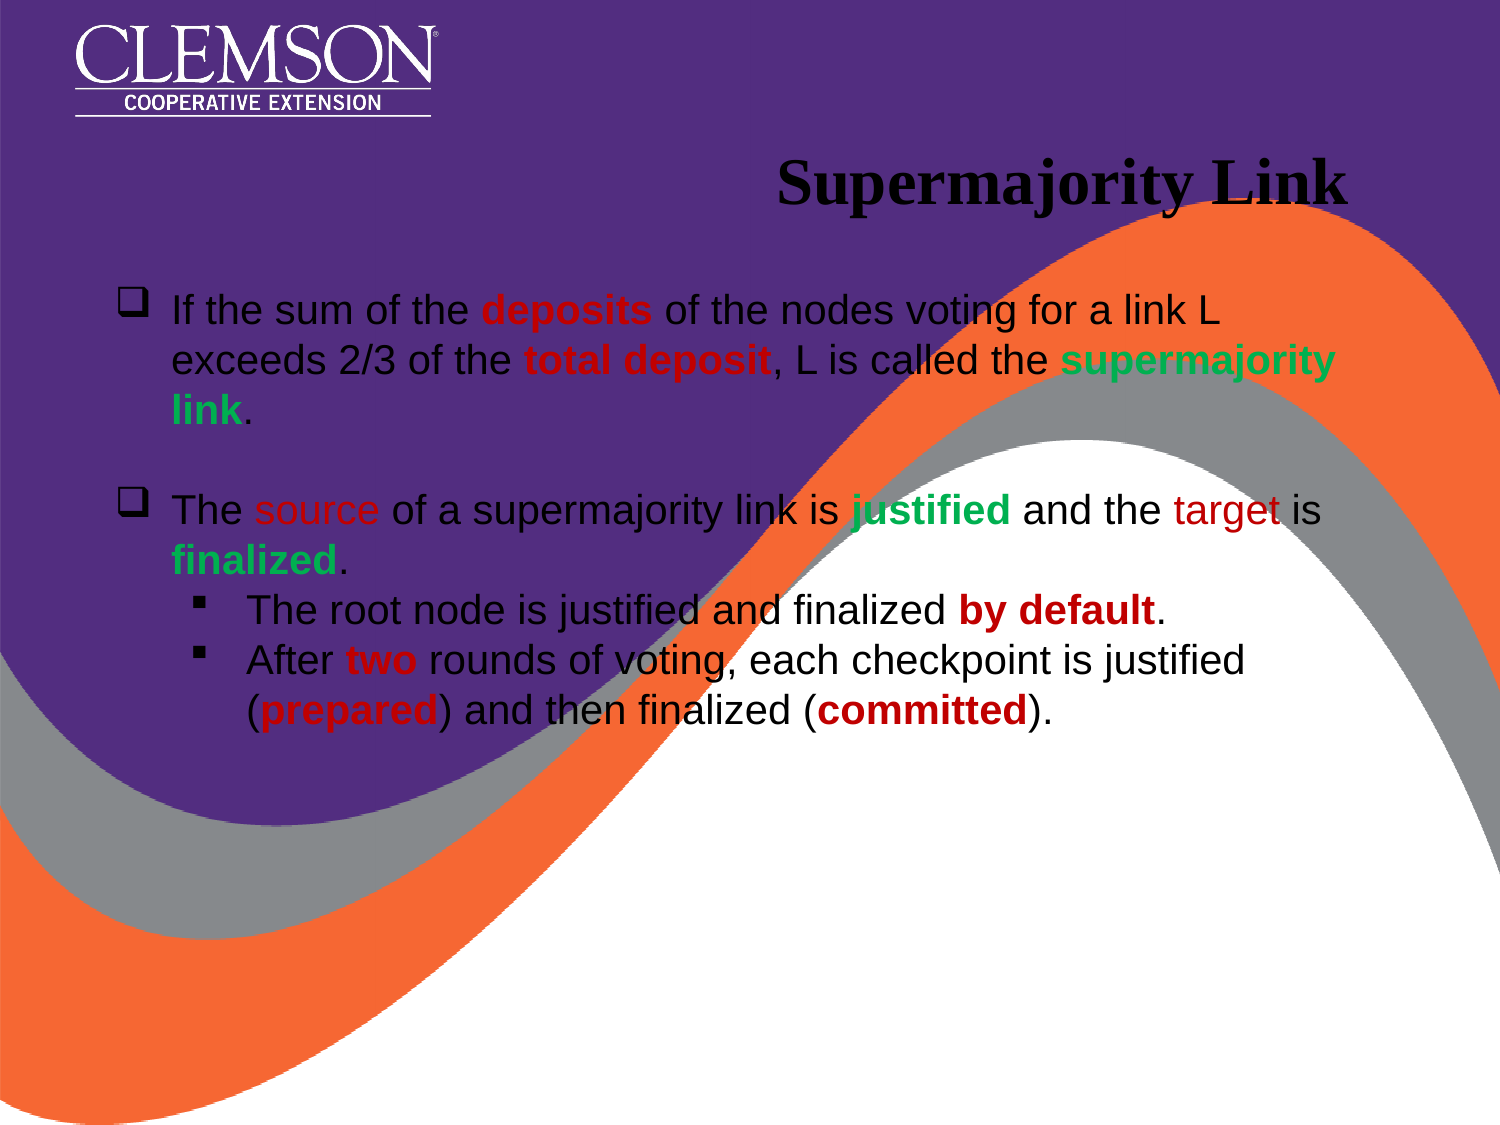

# Supermajority Link

If the sum of the deposits of the nodes voting for a link L exceeds 2/3 of the total deposit, L is called the supermajority link.

The source of a supermajority link is justified and the target is finalized.
The root node is justified and finalized by default.
After two rounds of voting, each checkpoint is justified (prepared) and then finalized (committed).